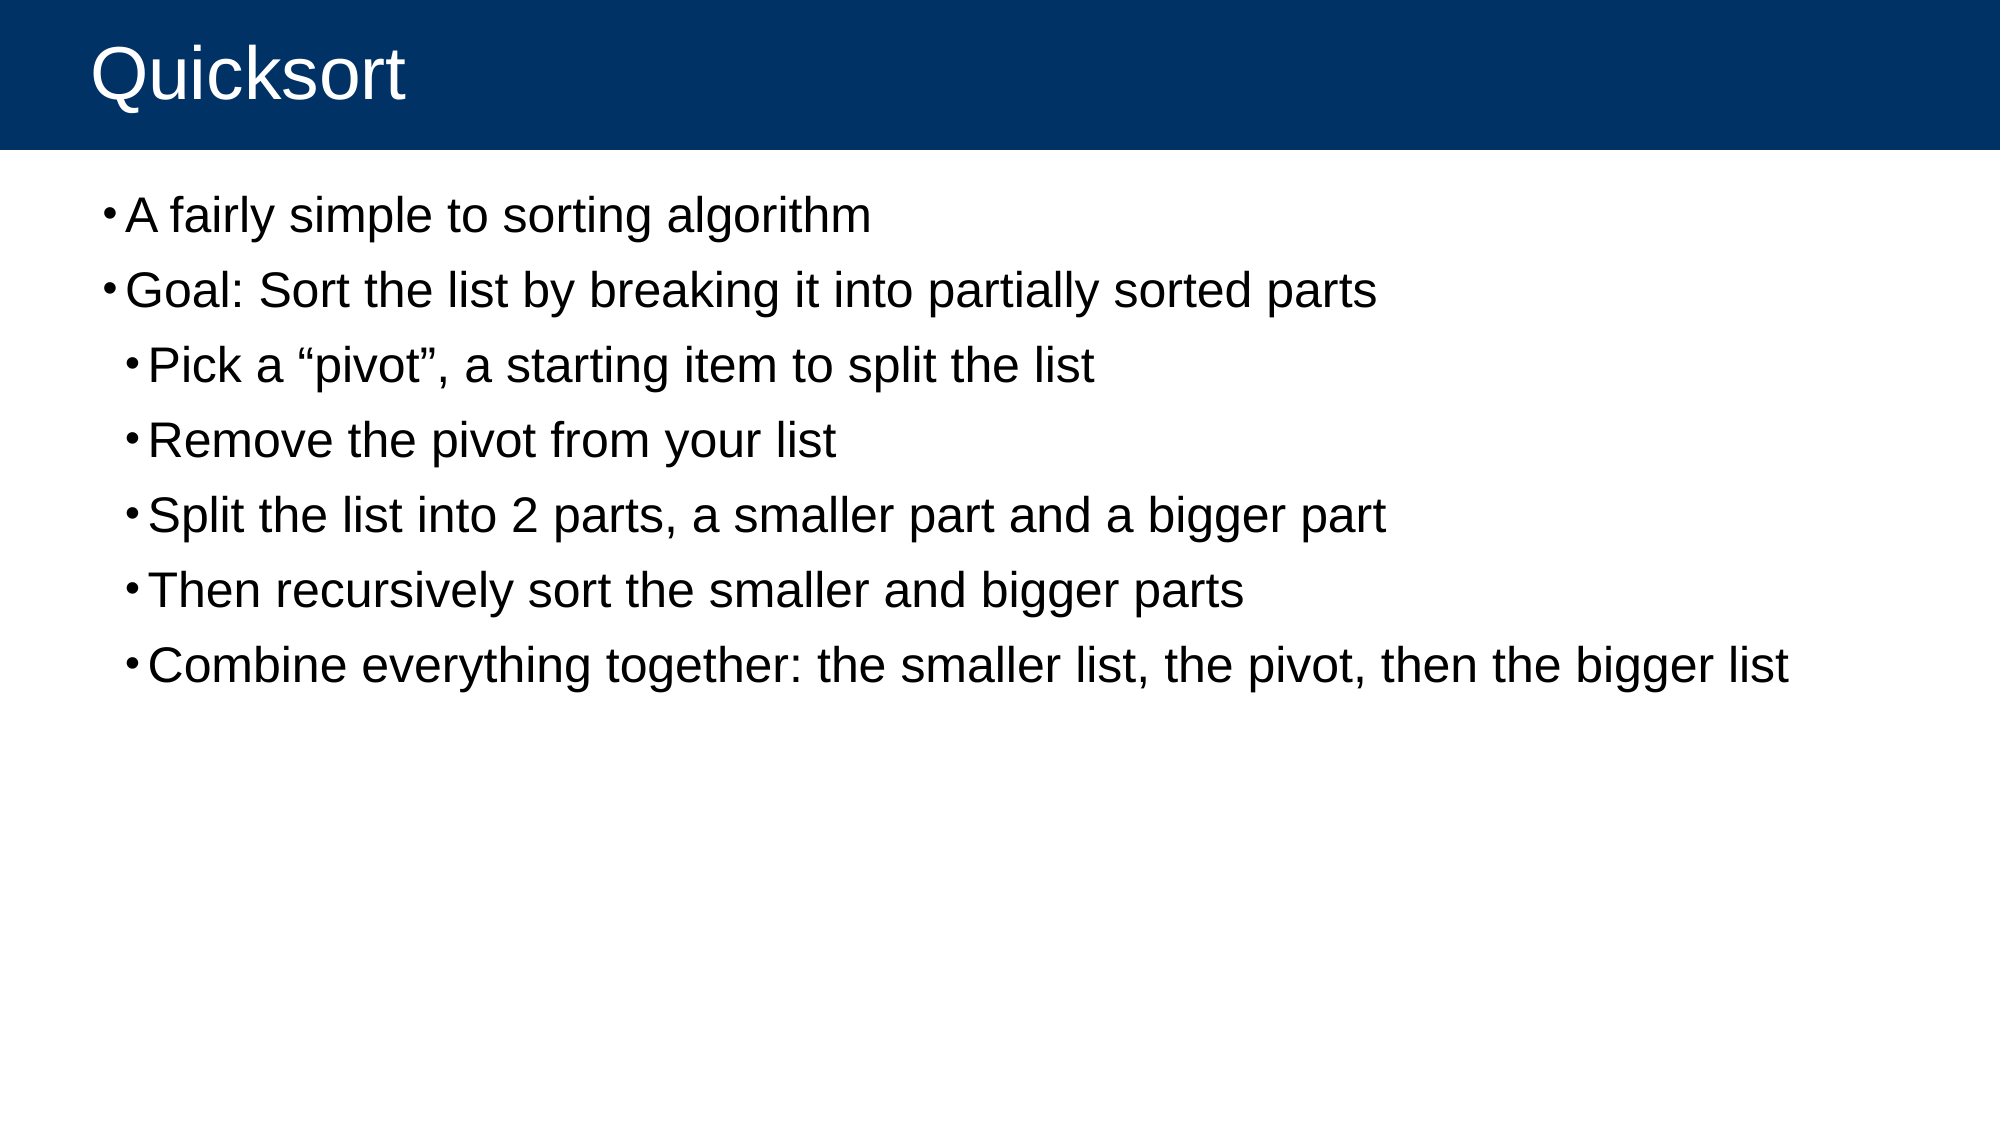

# Quicksort
A fairly simple to sorting algorithm
Goal: Sort the list by breaking it into partially sorted parts
Pick a “pivot”, a starting item to split the list
Remove the pivot from your list
Split the list into 2 parts, a smaller part and a bigger part
Then recursively sort the smaller and bigger parts
Combine everything together: the smaller list, the pivot, then the bigger list